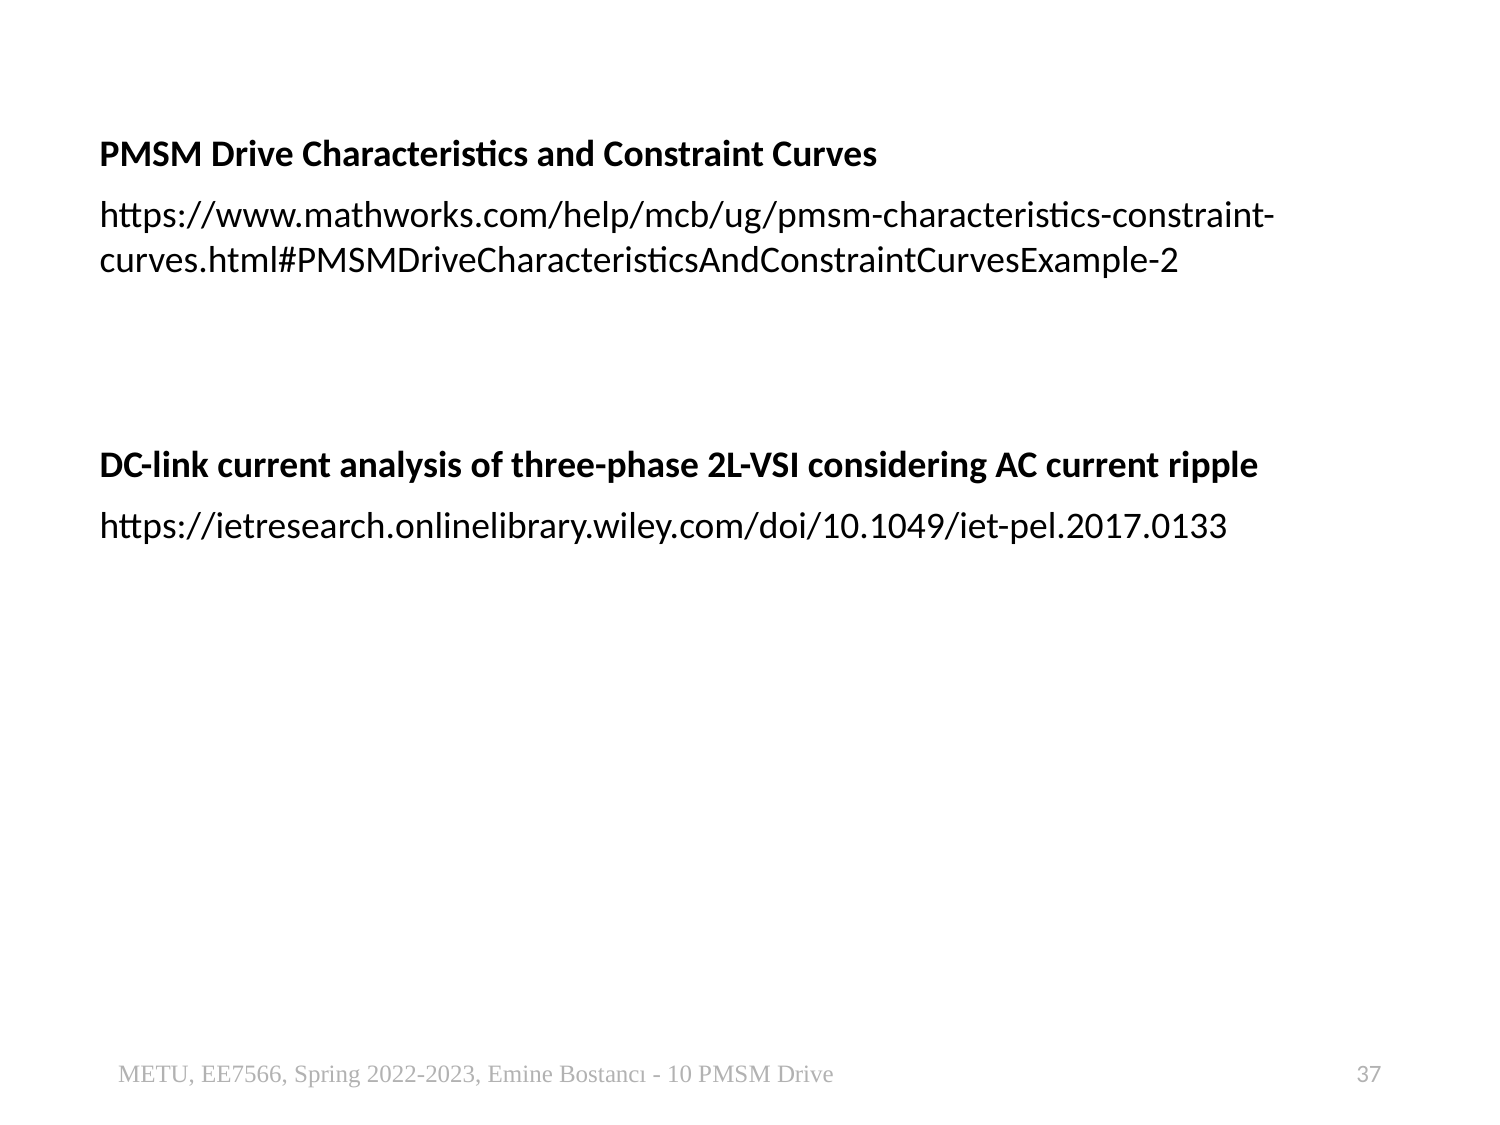

PMSM Drive Characteristics and Constraint Curves
https://www.mathworks.com/help/mcb/ug/pmsm-characteristics-constraint-curves.html#PMSMDriveCharacteristicsAndConstraintCurvesExample-2
DC-link current analysis of three-phase 2L-VSI considering AC current ripple
https://ietresearch.onlinelibrary.wiley.com/doi/10.1049/iet-pel.2017.0133
METU, EE7566, Spring 2022-2023, Emine Bostancı - 10 PMSM Drive
37